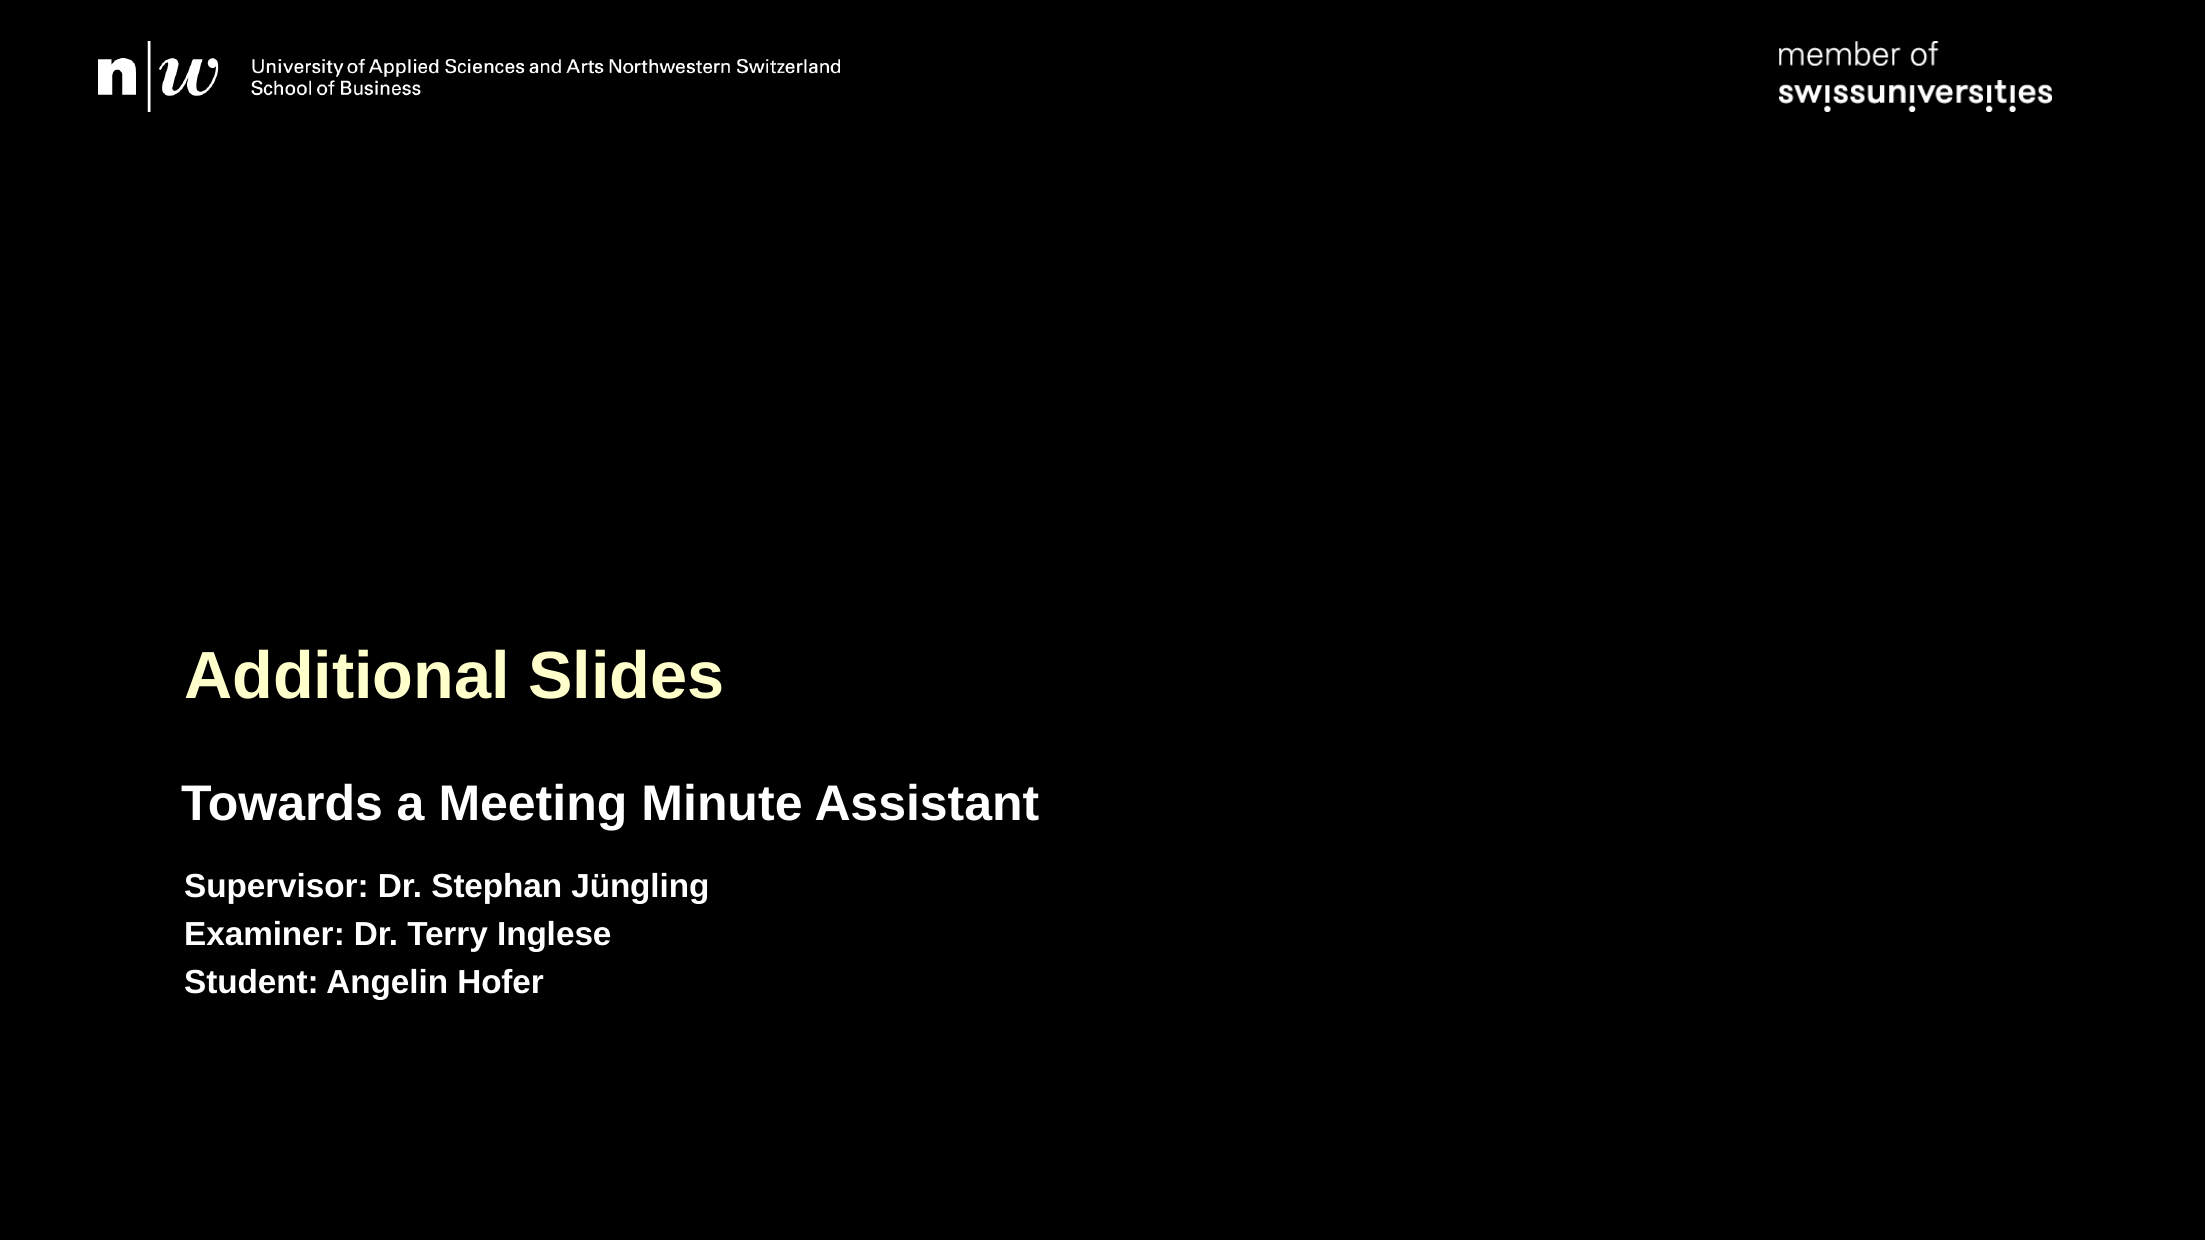

# Additional Slides
Towards a Meeting Minute Assistant
Supervisor: Dr. Stephan Jüngling
Examiner: Dr. Terry Inglese
Student: Angelin Hofer